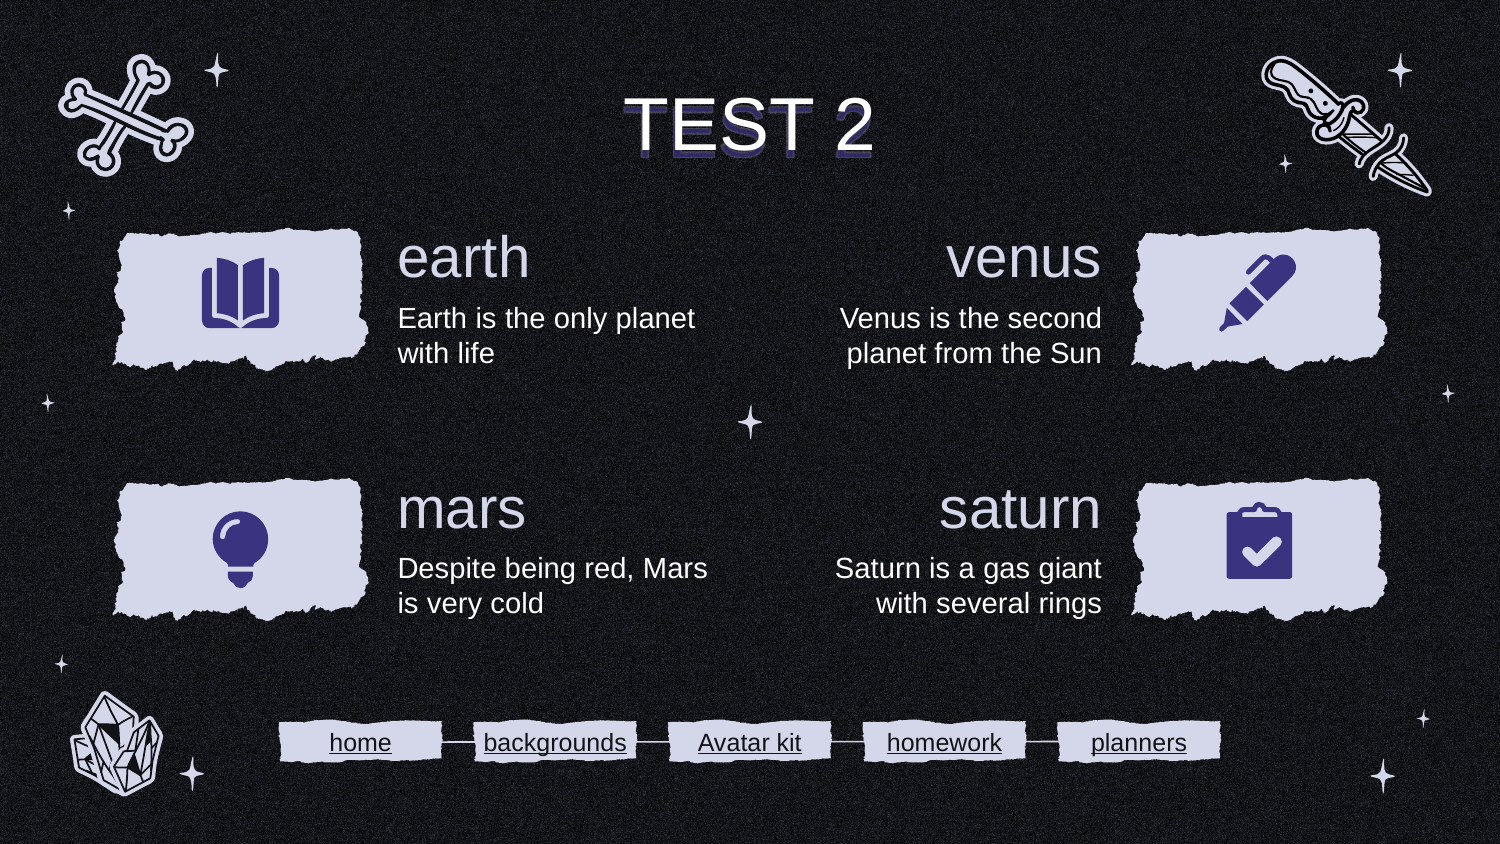

# TEST 2

earth
venus

Earth is the only planet with life
Venus is the second planet from the Sun
mars
saturn

Despite being red, Mars is very cold
Saturn is a gas giant with several rings

home
backgrounds
Avatar kit
homework
planners